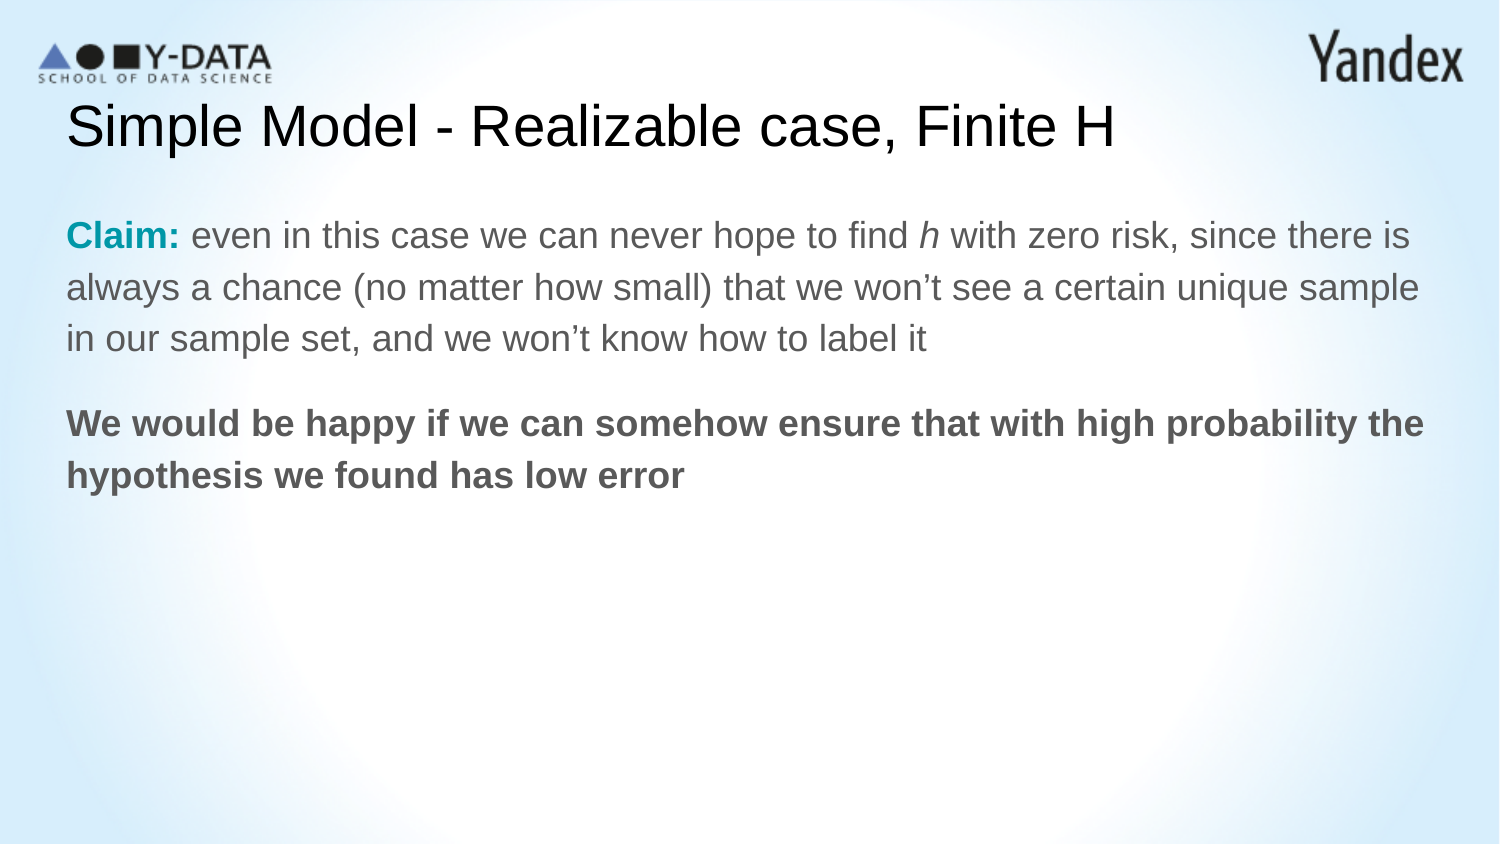

# Simple Model - Realizable case, Finite H
Claim: even in this case we can never hope to find h with zero risk, since there is always a chance (no matter how small) that we won’t see a certain unique sample in our sample set, and we won’t know how to label it
We would be happy if we can somehow ensure that with high probability the hypothesis we found has low error